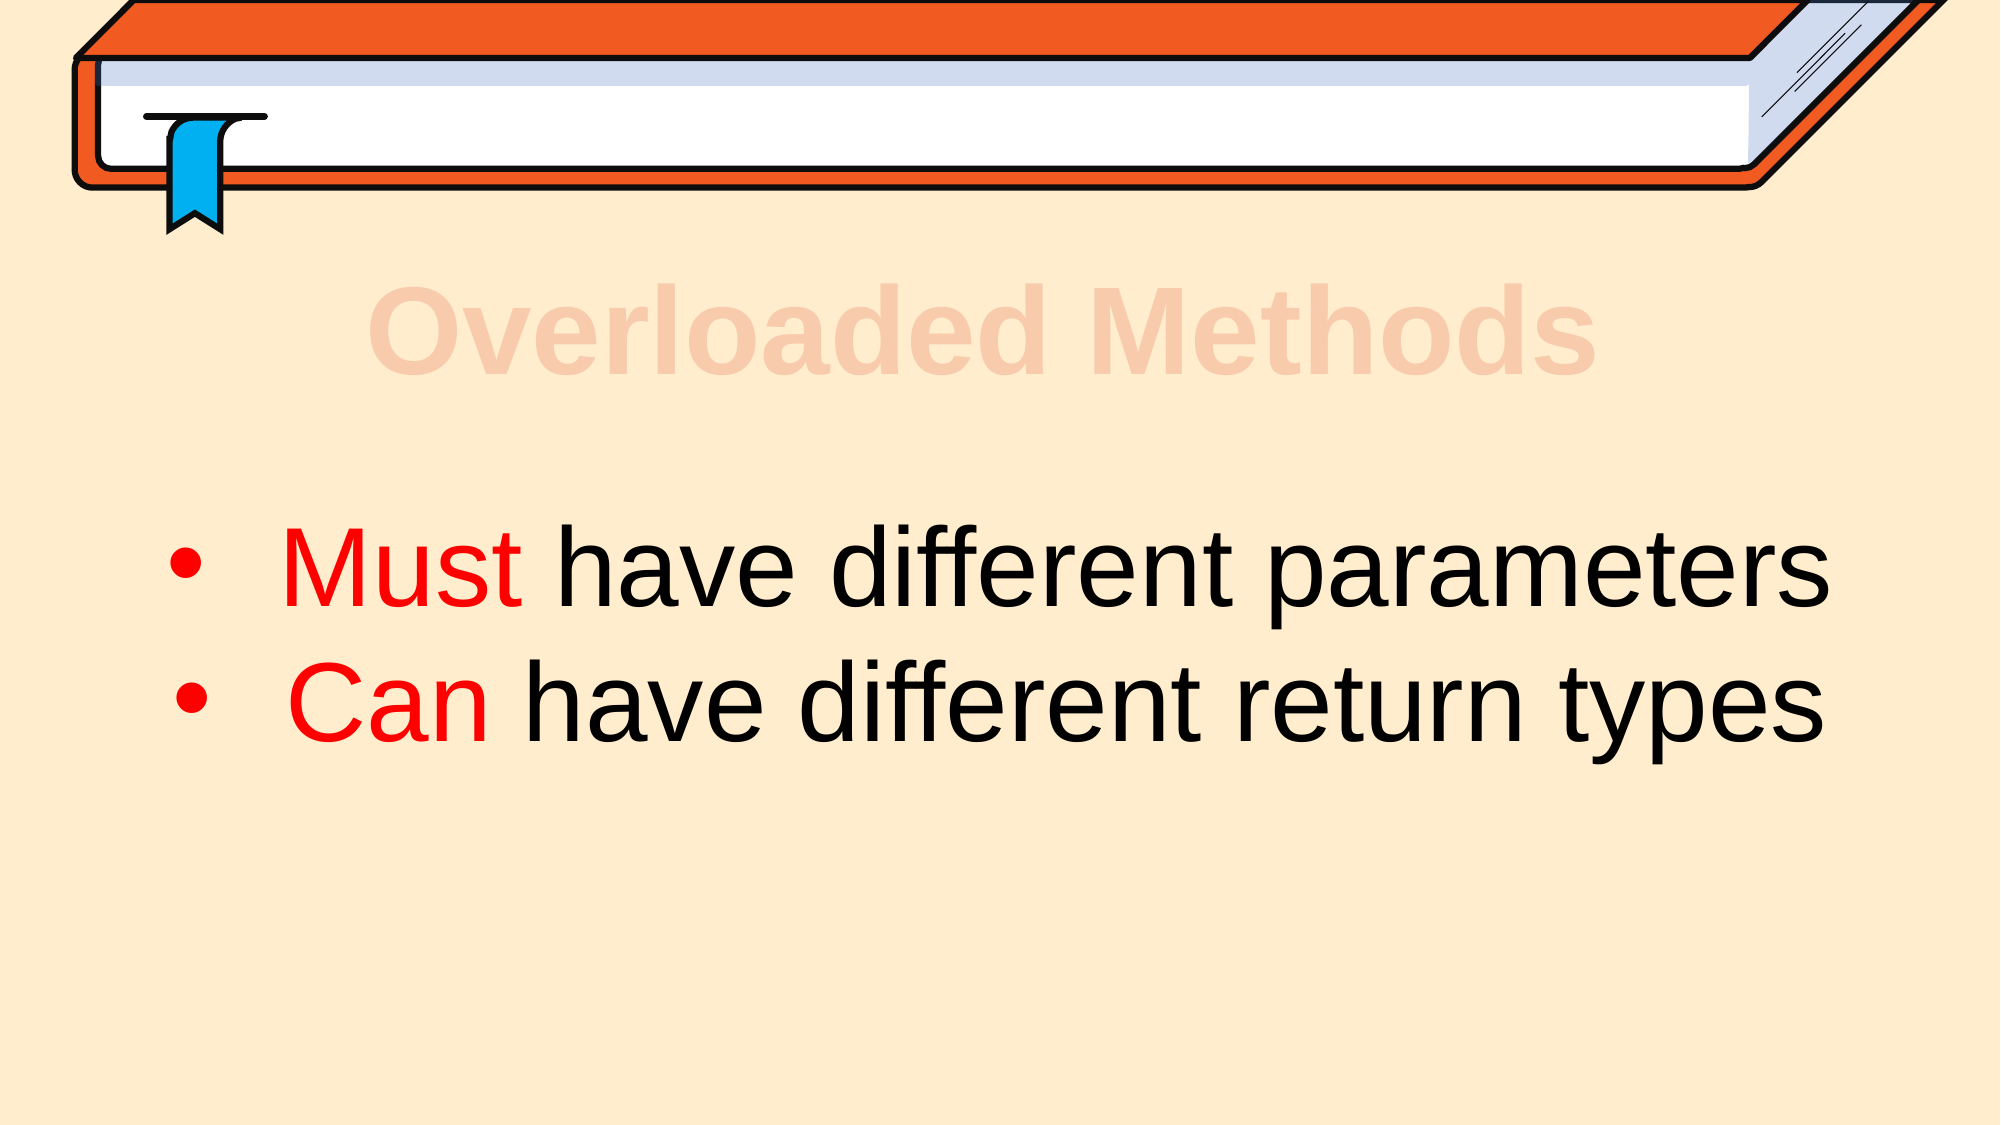

Overloaded Methods

Must have different parameters
Can have different return types